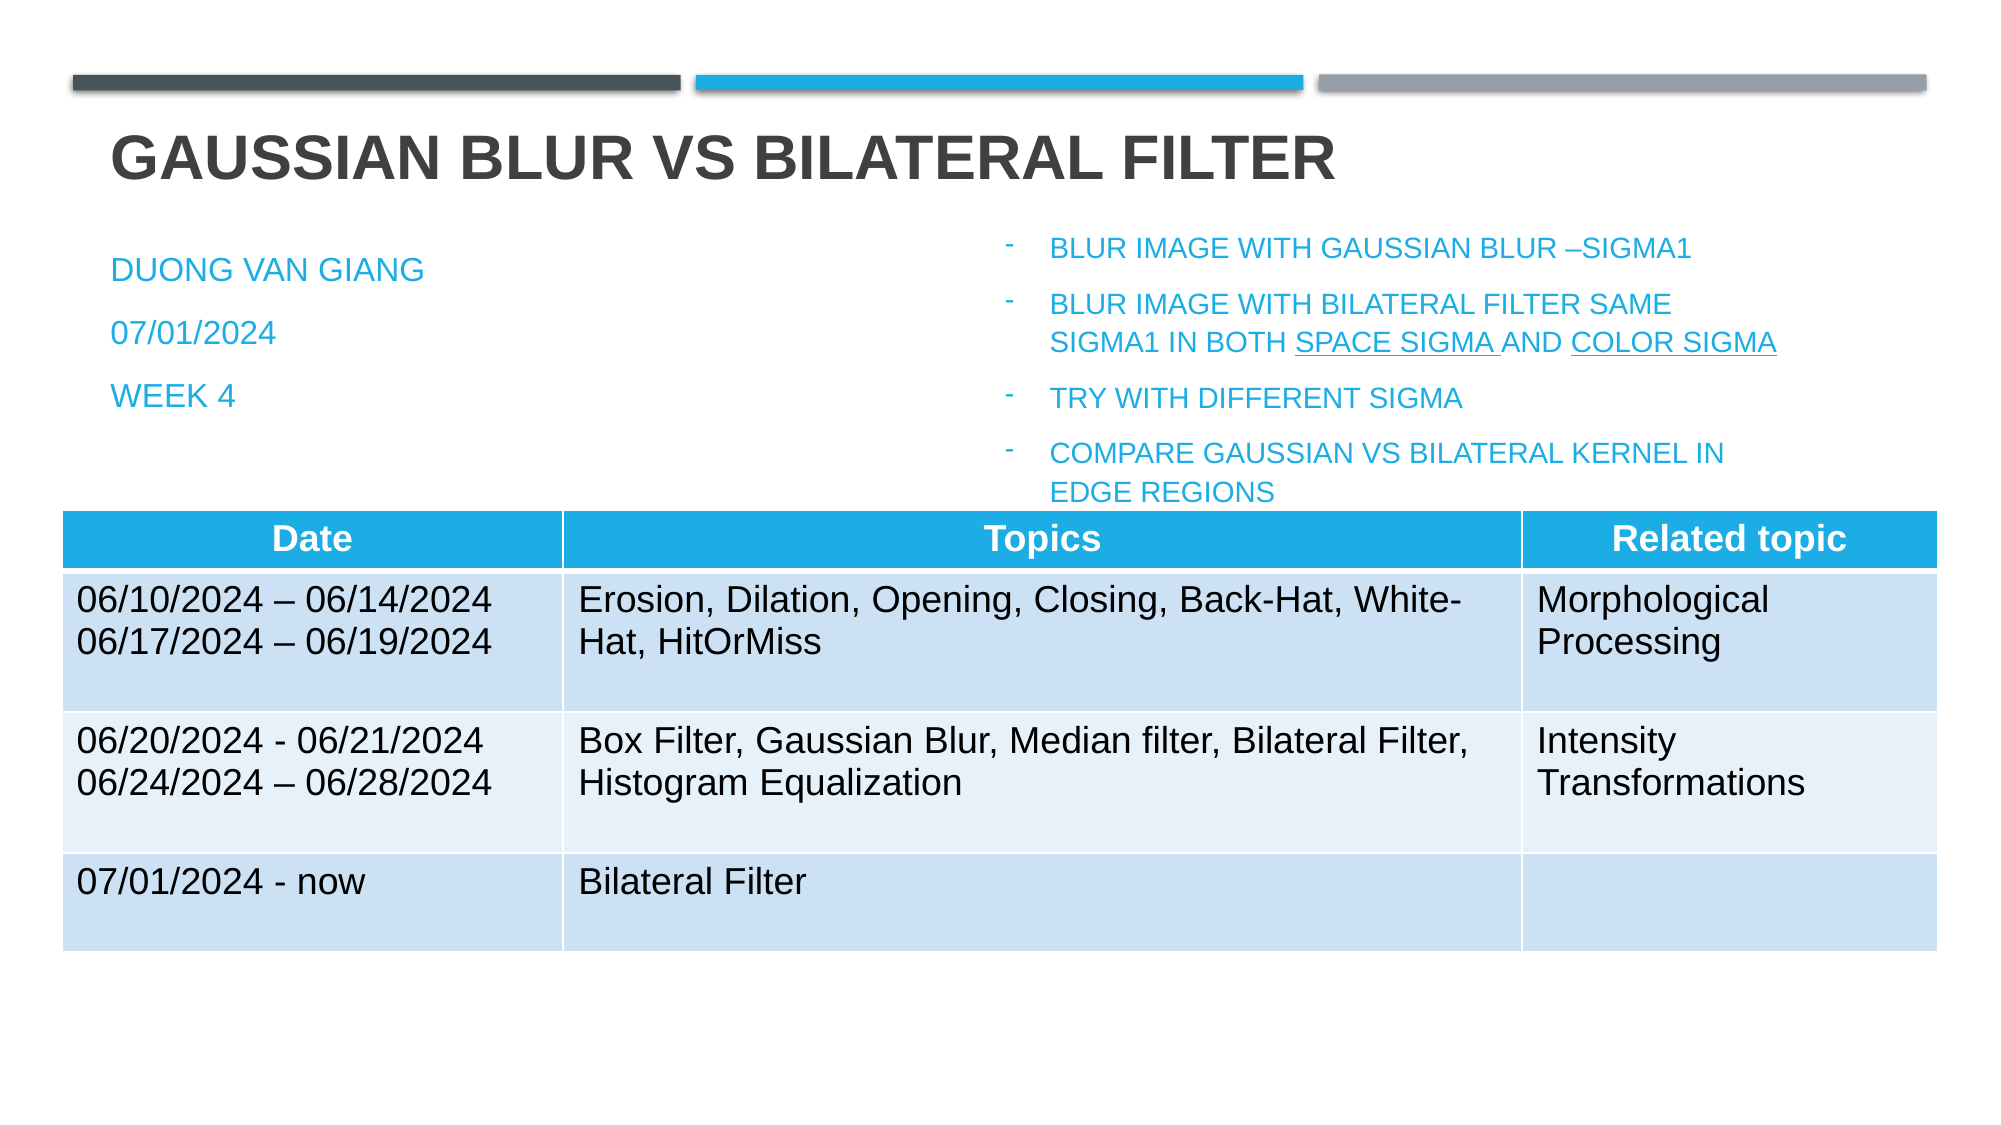

# Gaussian Blur vs bilateral Filter
Blur image with gaussian blur –sigma1
Blur image with bilateral filter same sigma1 in both space sigma and coloR sigma
Try with different sigma
Compare gaussian vs bilateral kernel in edge regions

DUONG VAN GIANG
07/01/2024
WEEK 4
| Date | Topics | Related topic |
| --- | --- | --- |
| 06/10/2024 – 06/14/2024 06/17/2024 – 06/19/2024 | Erosion, Dilation, Opening, Closing, Back-Hat, White-Hat, HitOrMiss | Morphological Processing |
| 06/20/2024 - 06/21/2024 06/24/2024 – 06/28/2024 | Box Filter, Gaussian Blur, Median filter, Bilateral Filter, Histogram Equalization | Intensity Transformations |
| 07/01/2024 - now | Bilateral Filter |  |